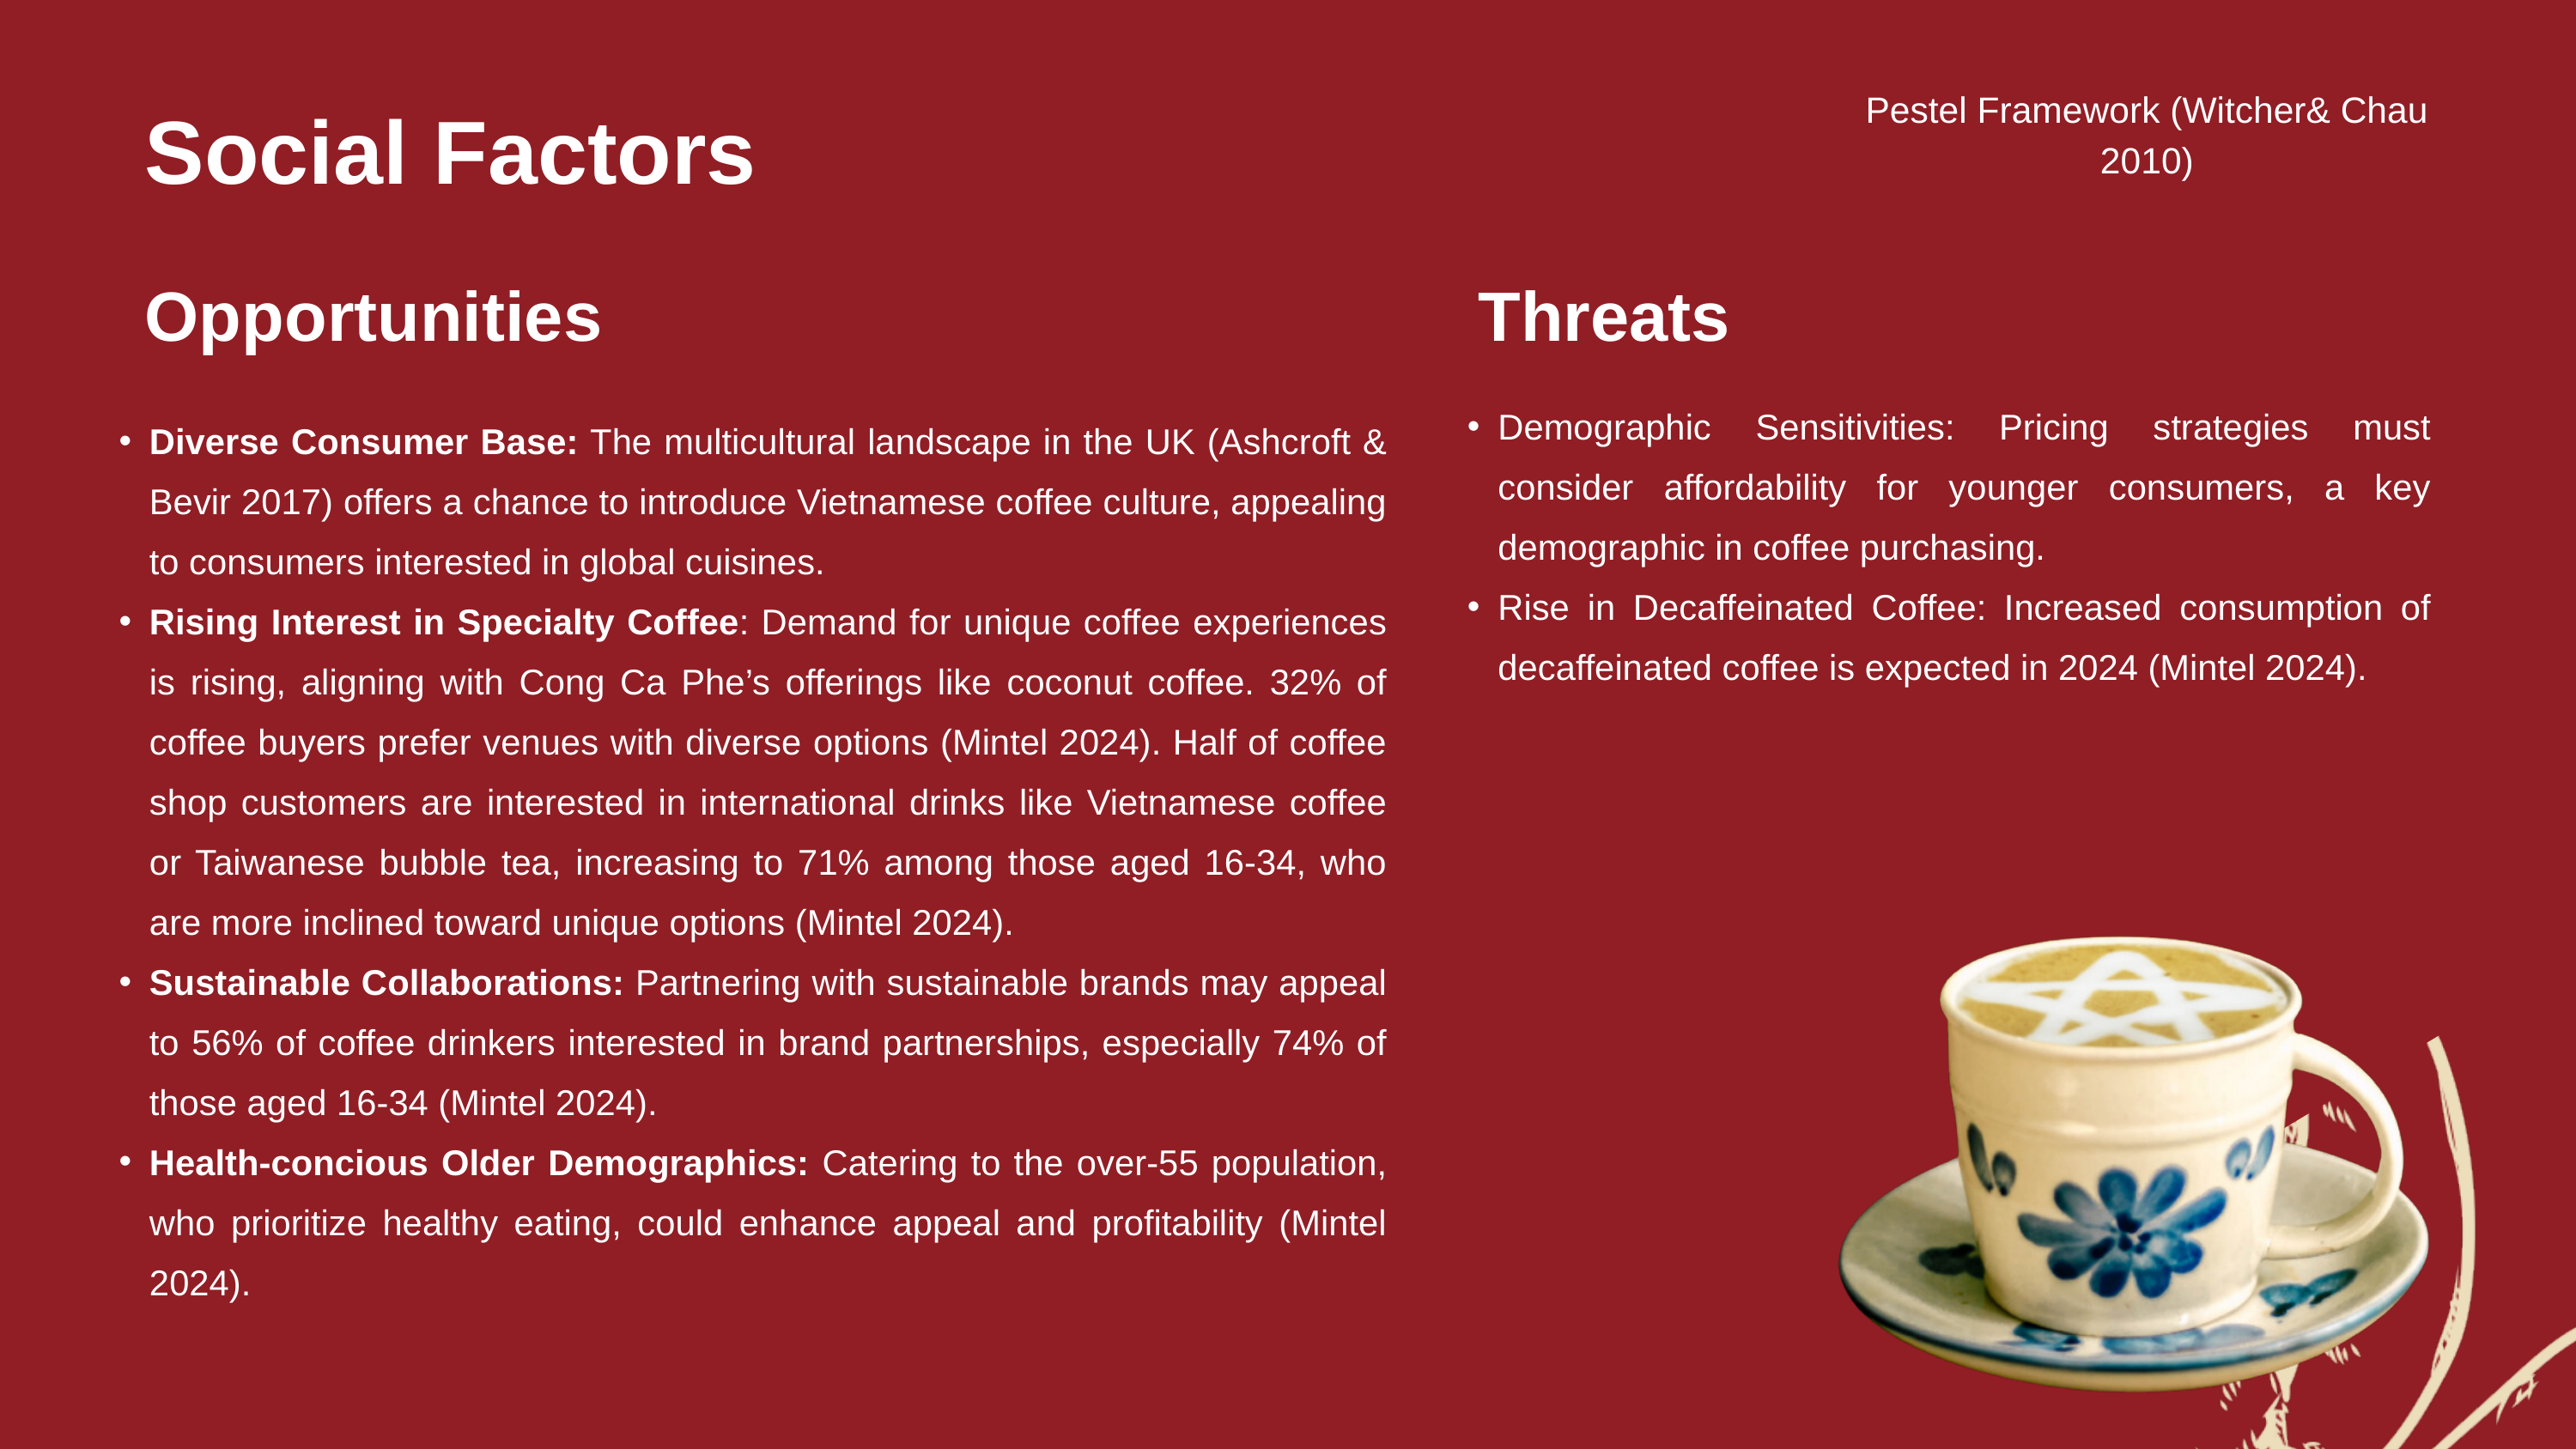

Social Factors
Pestel Framework (Witcher& Chau 2010)
Opportunities
Threats
Demographic Sensitivities: Pricing strategies must consider affordability for younger consumers, a key demographic in coffee purchasing.
Rise in Decaffeinated Coffee: Increased consumption of decaffeinated coffee is expected in 2024 (Mintel 2024).
Diverse Consumer Base: The multicultural landscape in the UK (Ashcroft & Bevir 2017) offers a chance to introduce Vietnamese coffee culture, appealing to consumers interested in global cuisines.
Rising Interest in Specialty Coffee: Demand for unique coffee experiences is rising, aligning with Cong Ca Phe’s offerings like coconut coffee. 32% of coffee buyers prefer venues with diverse options (Mintel 2024). Half of coffee shop customers are interested in international drinks like Vietnamese coffee or Taiwanese bubble tea, increasing to 71% among those aged 16-34, who are more inclined toward unique options (Mintel 2024).
Sustainable Collaborations: Partnering with sustainable brands may appeal to 56% of coffee drinkers interested in brand partnerships, especially 74% of those aged 16-34 (Mintel 2024).
Health-concious Older Demographics: Catering to the over-55 population, who prioritize healthy eating, could enhance appeal and profitability (Mintel 2024).